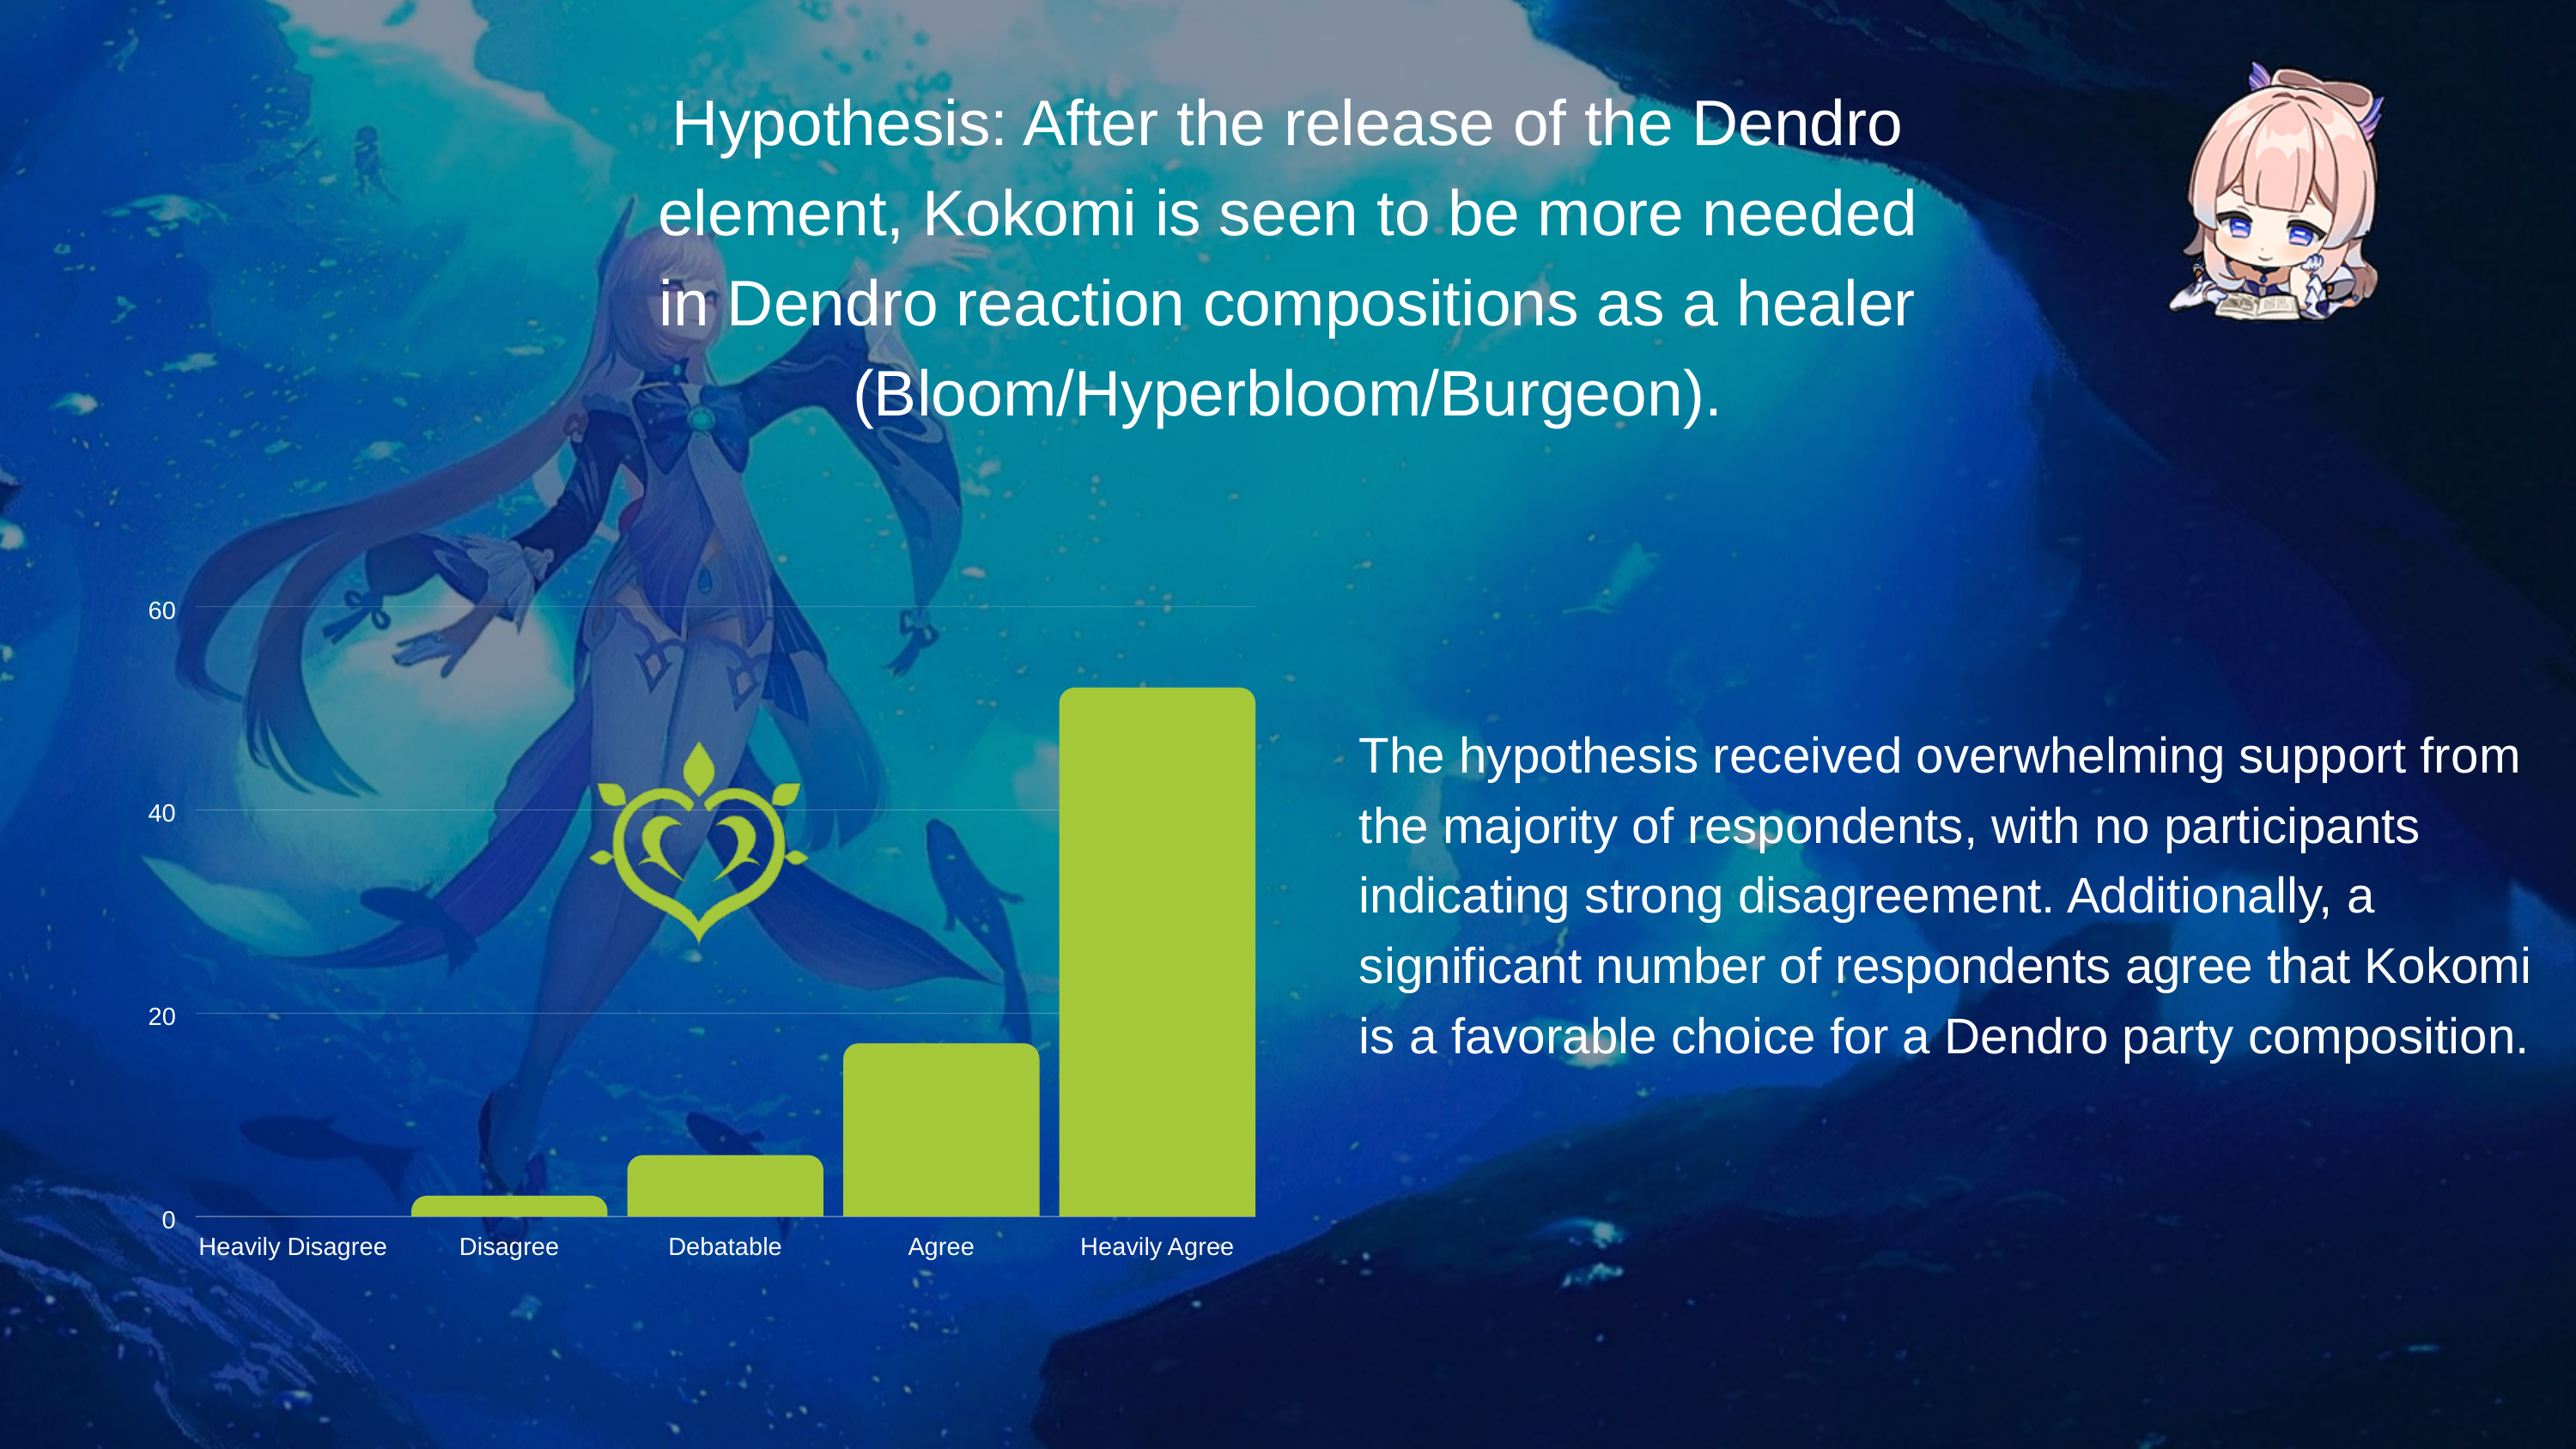

Hypothesis: After the release of the Dendro element, Kokomi is seen to be more needed in Dendro reaction compositions as a healer (Bloom/Hyperbloom/Burgeon).
60

40
20
0
Heavily Disagree
Disagree
Debatable
Agree
Heavily Agree
The hypothesis received overwhelming support from the majority of respondents, with no participants indicating strong disagreement. Additionally, a significant number of respondents agree that Kokomi is a favorable choice for a Dendro party composition.